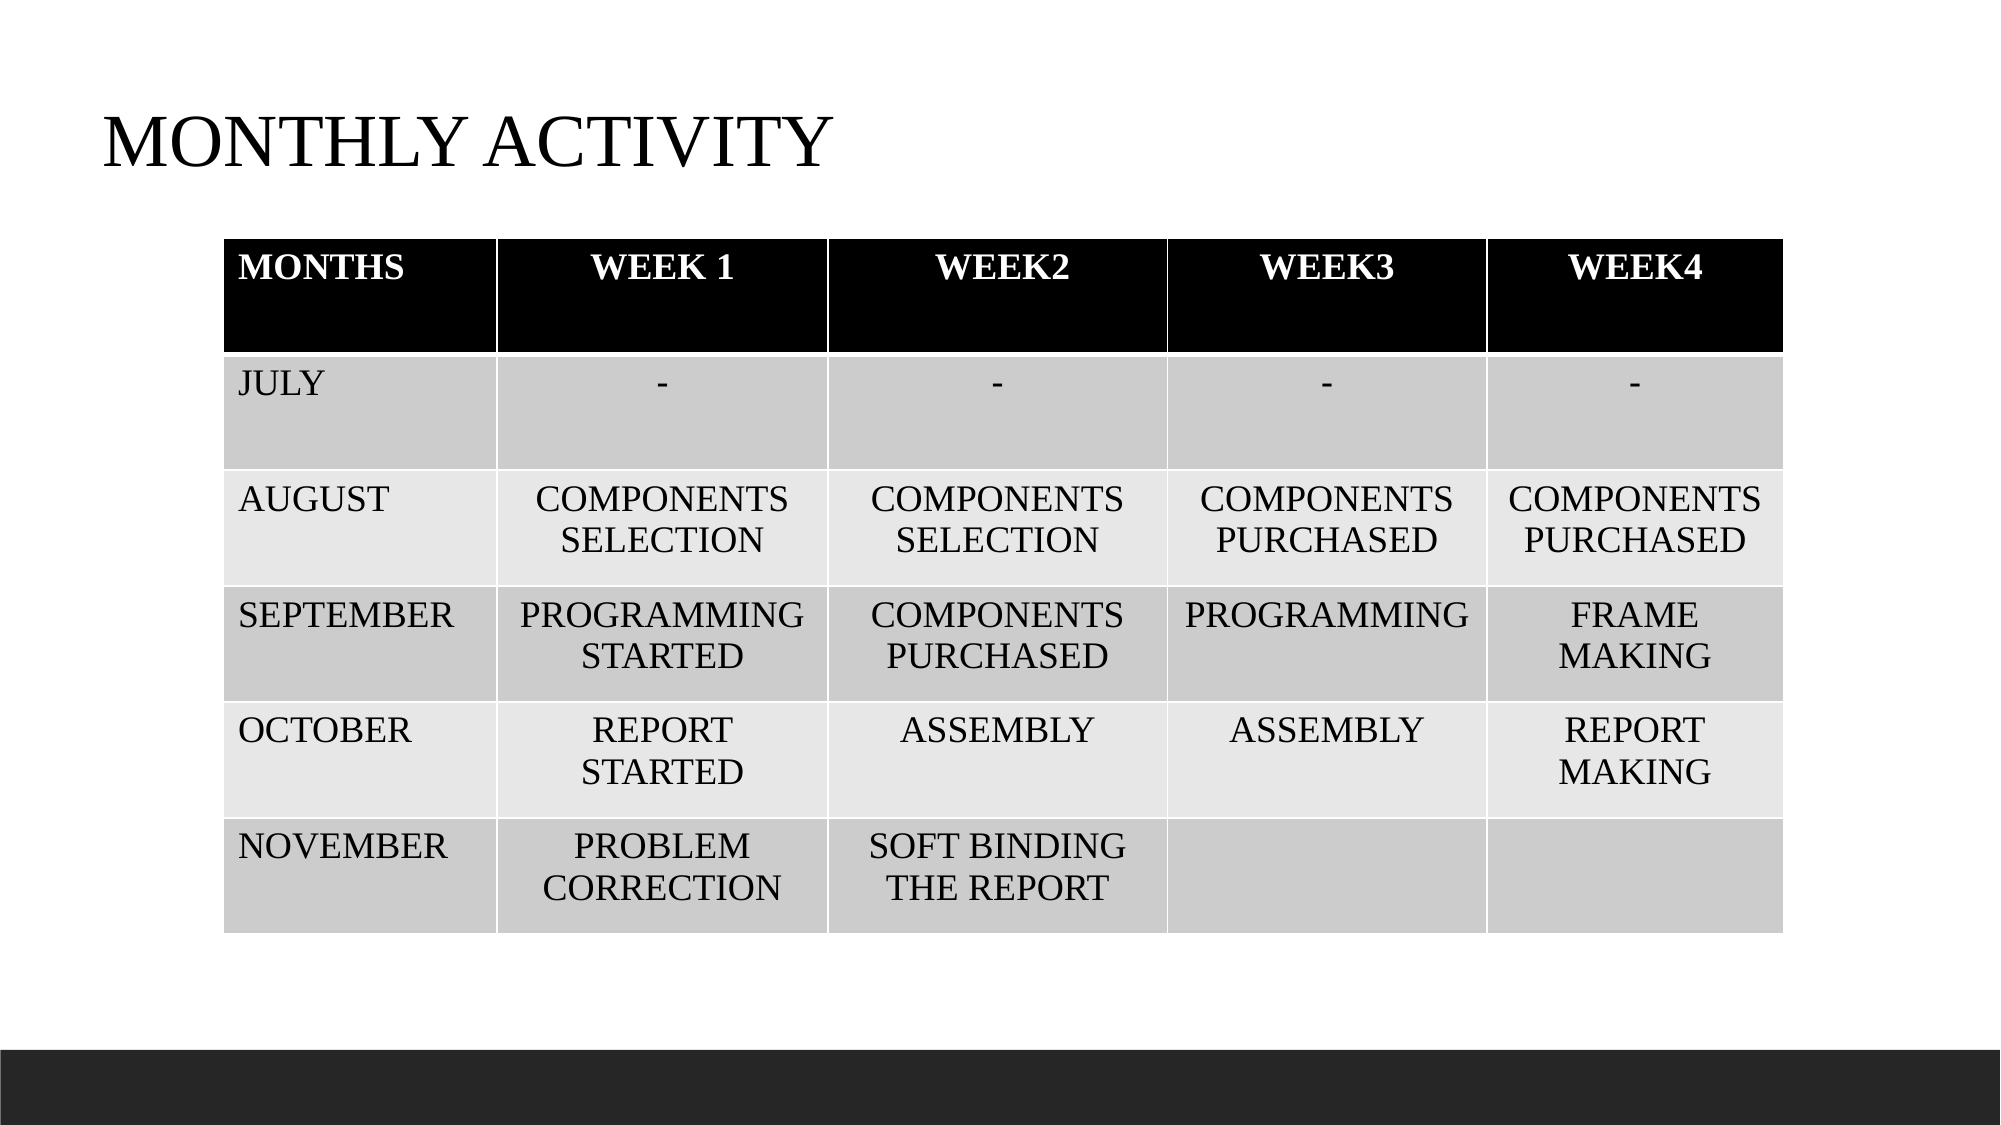

MONTHLY ACTIVITY
| MONTHS | WEEK 1 | WEEK2 | WEEK3 | WEEK4 |
| --- | --- | --- | --- | --- |
| JULY | - | - | - | - |
| AUGUST | COMPONENTS SELECTION | COMPONENTS SELECTION | COMPONENTS PURCHASED | COMPONENTS PURCHASED |
| SEPTEMBER | PROGRAMMING STARTED | COMPONENTS PURCHASED | PROGRAMMING | FRAME MAKING |
| OCTOBER | REPORT STARTED | ASSEMBLY | ASSEMBLY | REPORT MAKING |
| NOVEMBER | PROBLEM CORRECTION | SOFT BINDING THE REPORT |  |  |